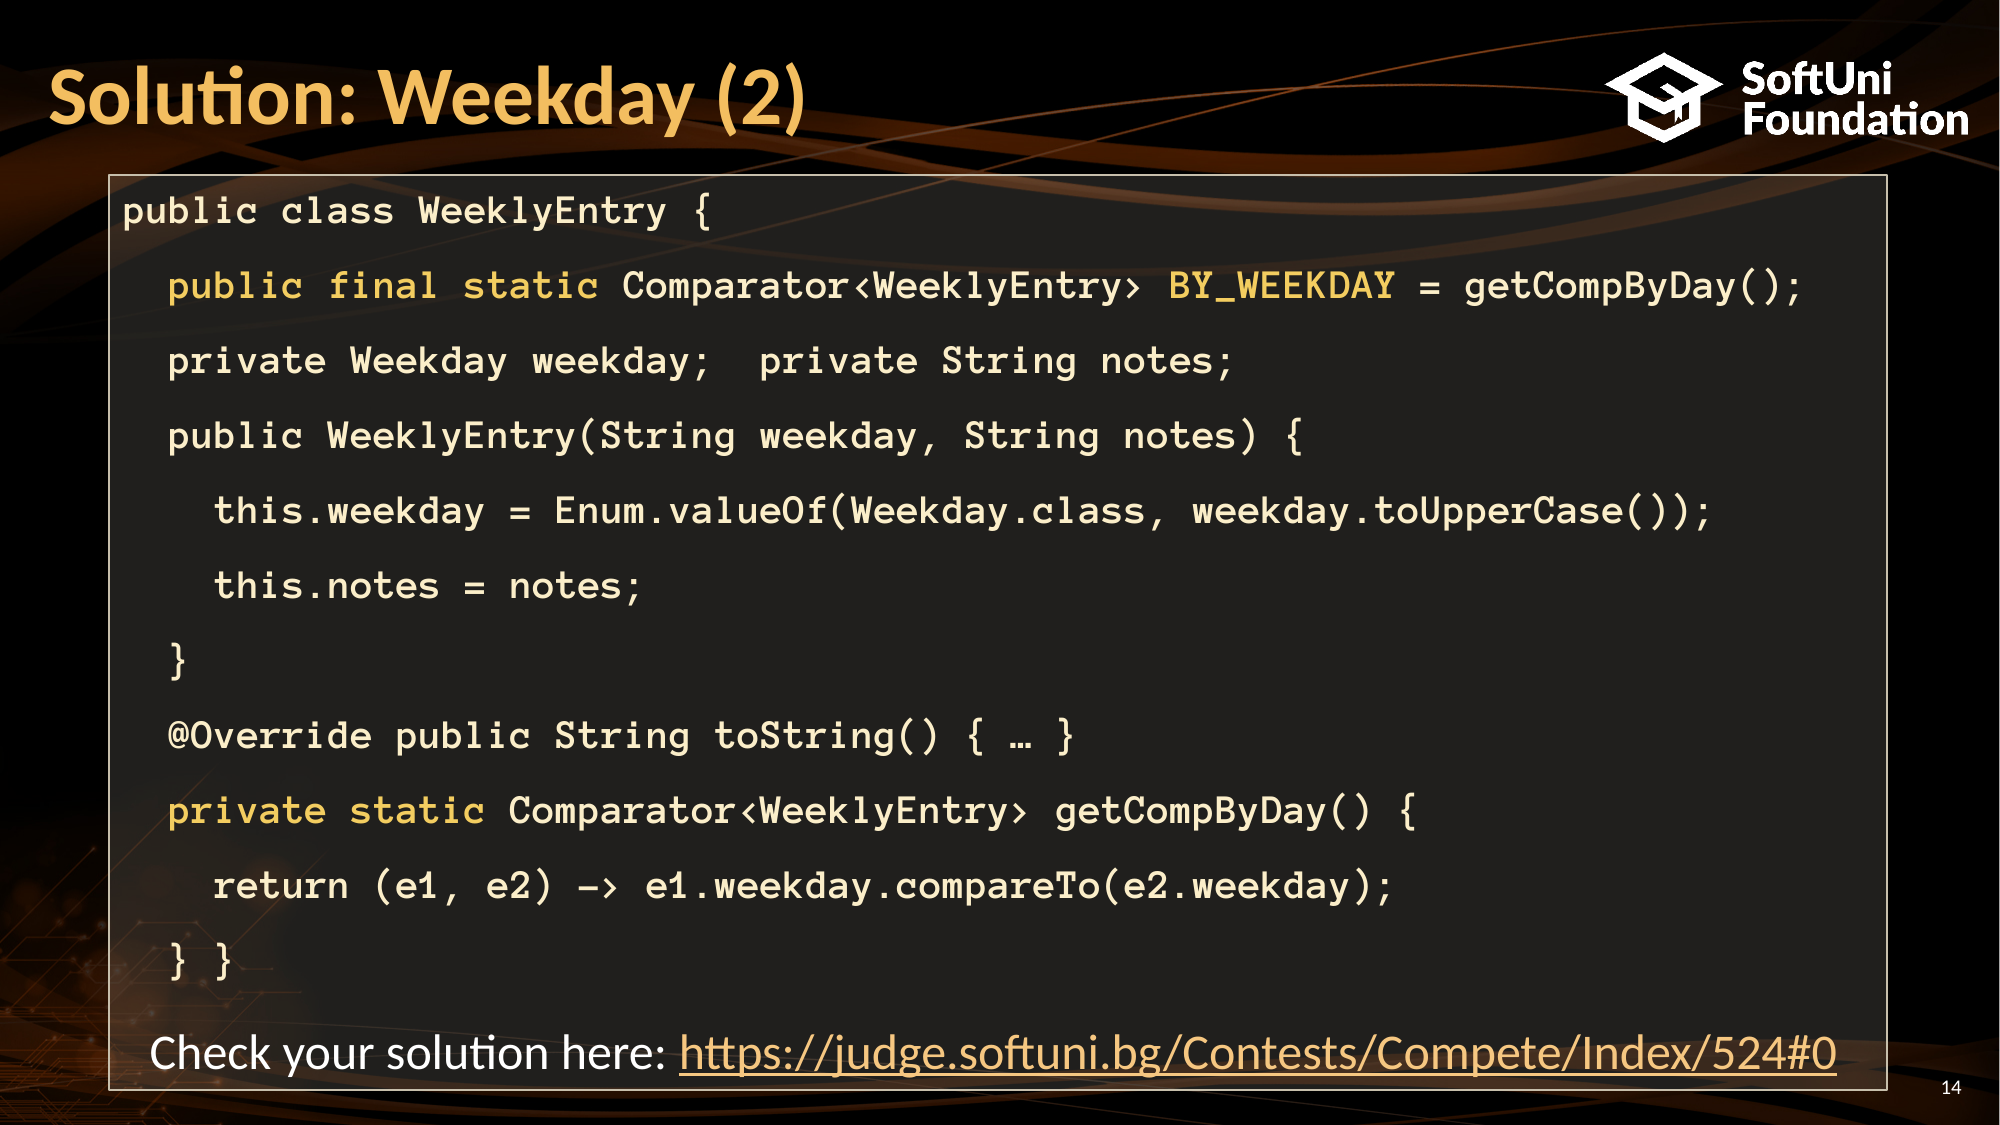

Solution: Weekday (2)
public class WeeklyEntry {
  public final static Comparator<WeeklyEntry> BY_WEEKDAY = getCompByDay();
  private Weekday weekday;  private String notes;
  public WeeklyEntry(String weekday, String notes) {
    this.weekday = Enum.valueOf(Weekday.class, weekday.toUpperCase());
    this.notes = notes;
  }
  @Override public String toString() { … }
  private static Comparator<WeeklyEntry> getCompByDay() {
    return (e1, e2) -> e1.weekday.compareTo(e2.weekday);
  } }
Check your solution here: https://judge.softuni.bg/Contests/Compete/Index/524#0
14